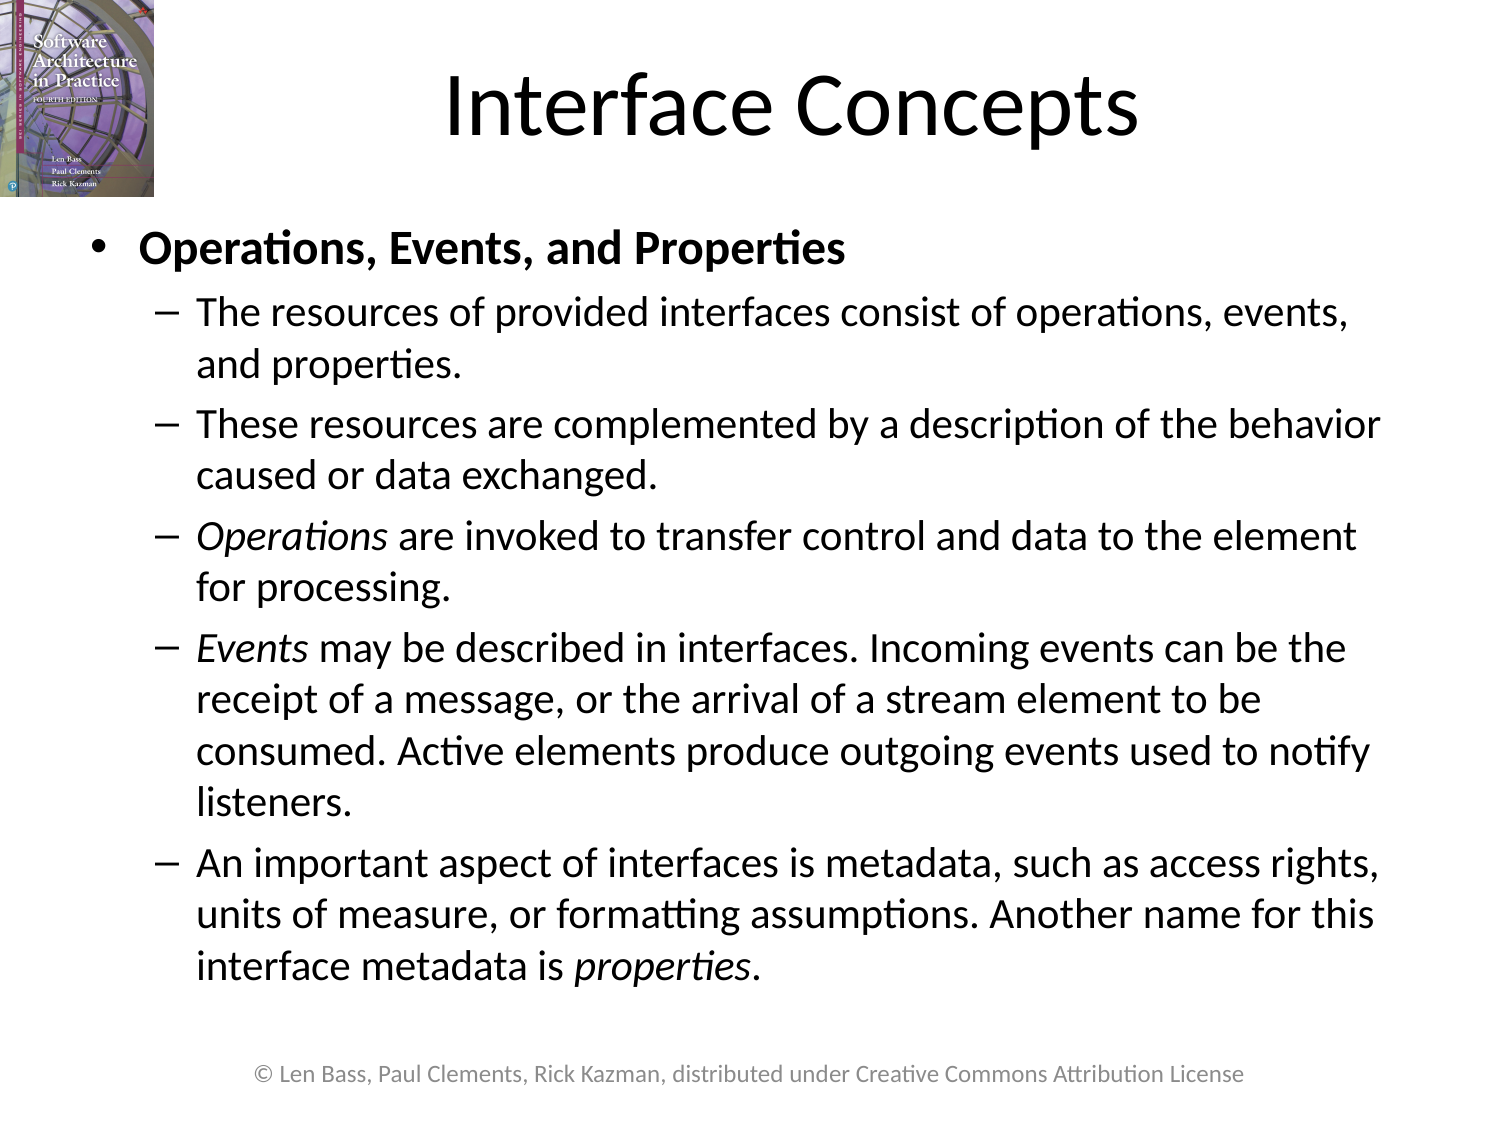

# Interface Concepts
Operations, Events, and Properties
The resources of provided interfaces consist of operations, events, and properties.
These resources are complemented by a description of the behavior caused or data exchanged.
Operations are invoked to transfer control and data to the element for processing.
Events may be described in interfaces. Incoming events can be the receipt of a message, or the arrival of a stream element to be consumed. Active elements produce outgoing events used to notify listeners.
An important aspect of interfaces is metadata, such as access rights, units of measure, or formatting assumptions. Another name for this interface metadata is properties.

© Len Bass, Paul Clements, Rick Kazman, distributed under Creative Commons Attribution License